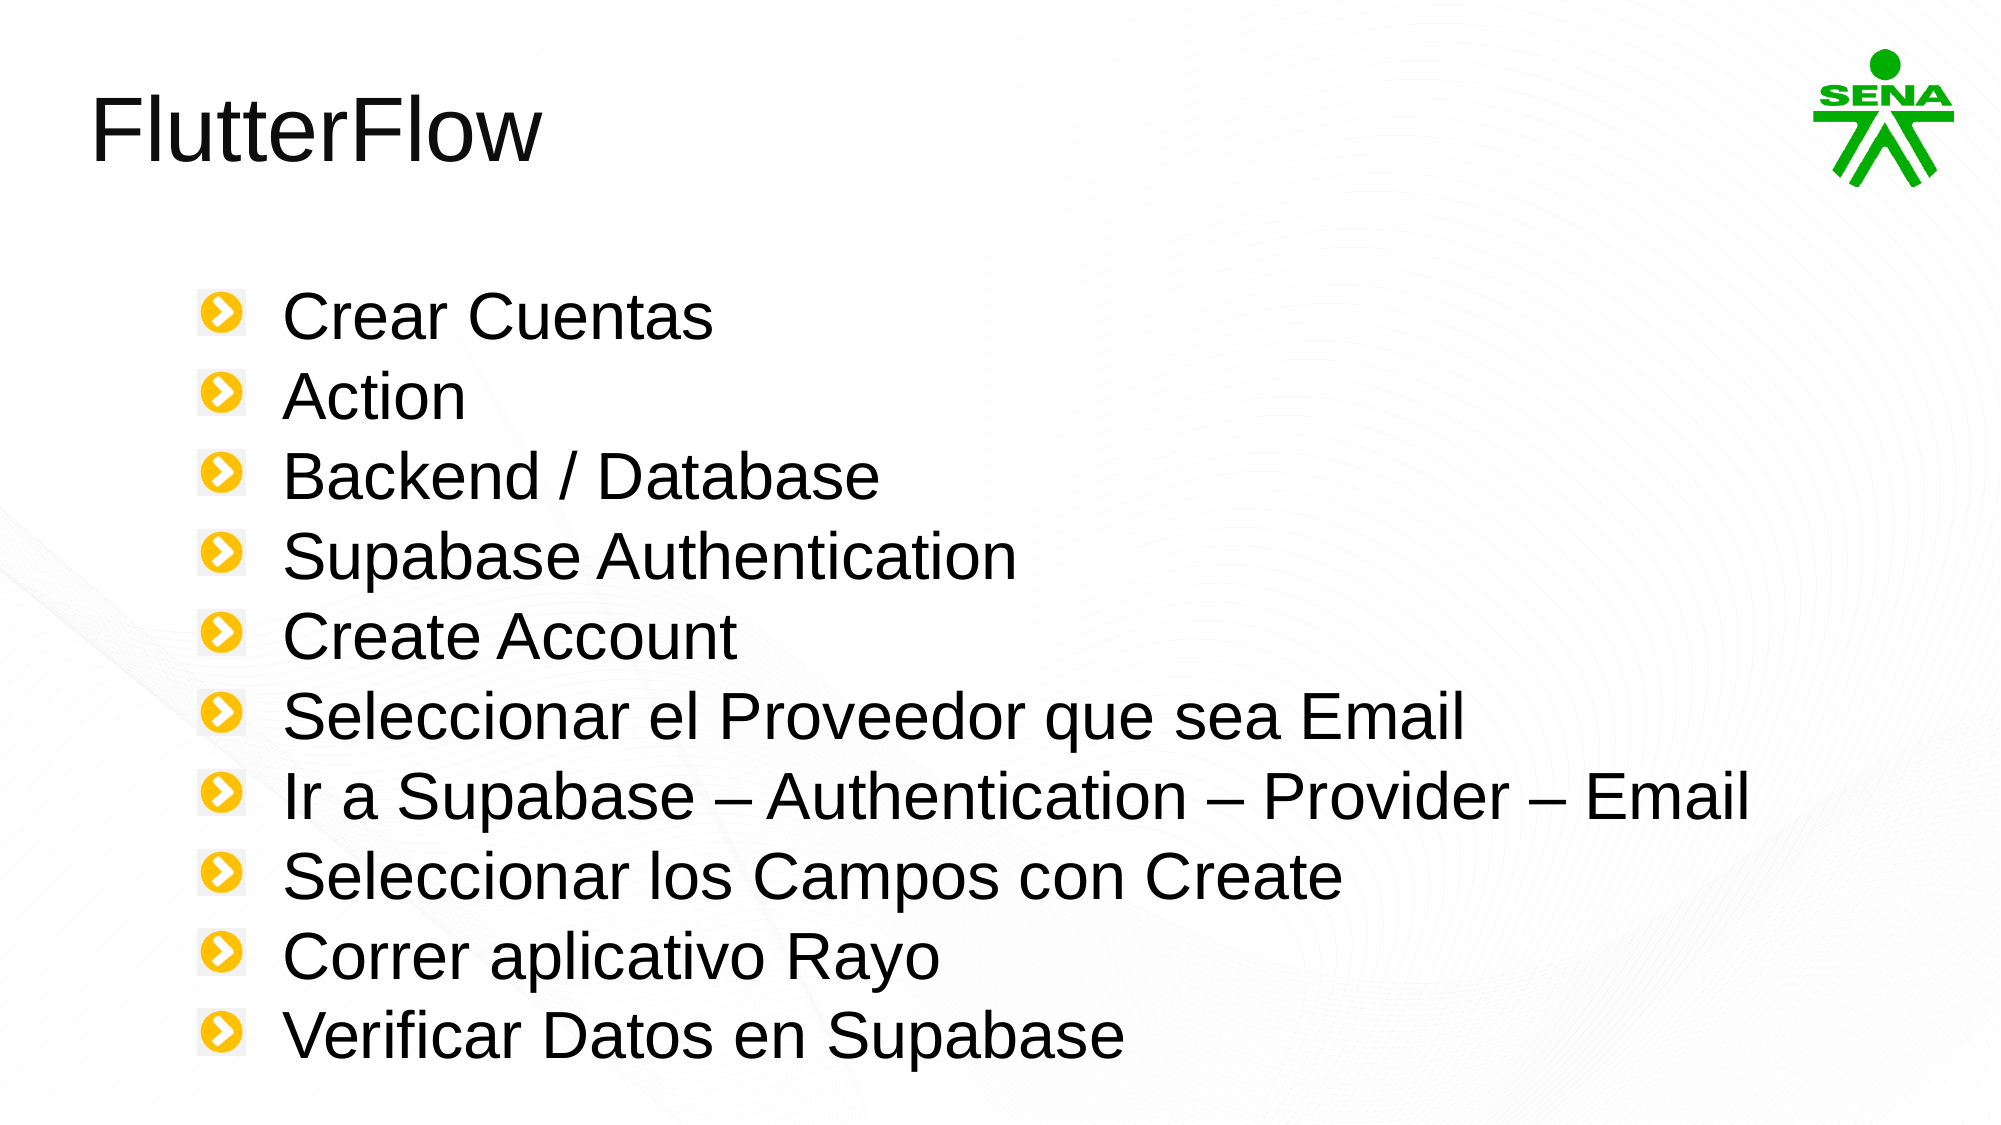

FlutterFlow
  Crear Cuentas
  Action
  Backend / Database
  Supabase Authentication
  Create Account
  Seleccionar el Proveedor que sea Email
  Ir a Supabase – Authentication – Provider – Email
  Seleccionar los Campos con Create
  Correr aplicativo Rayo
  Verificar Datos en Supabase